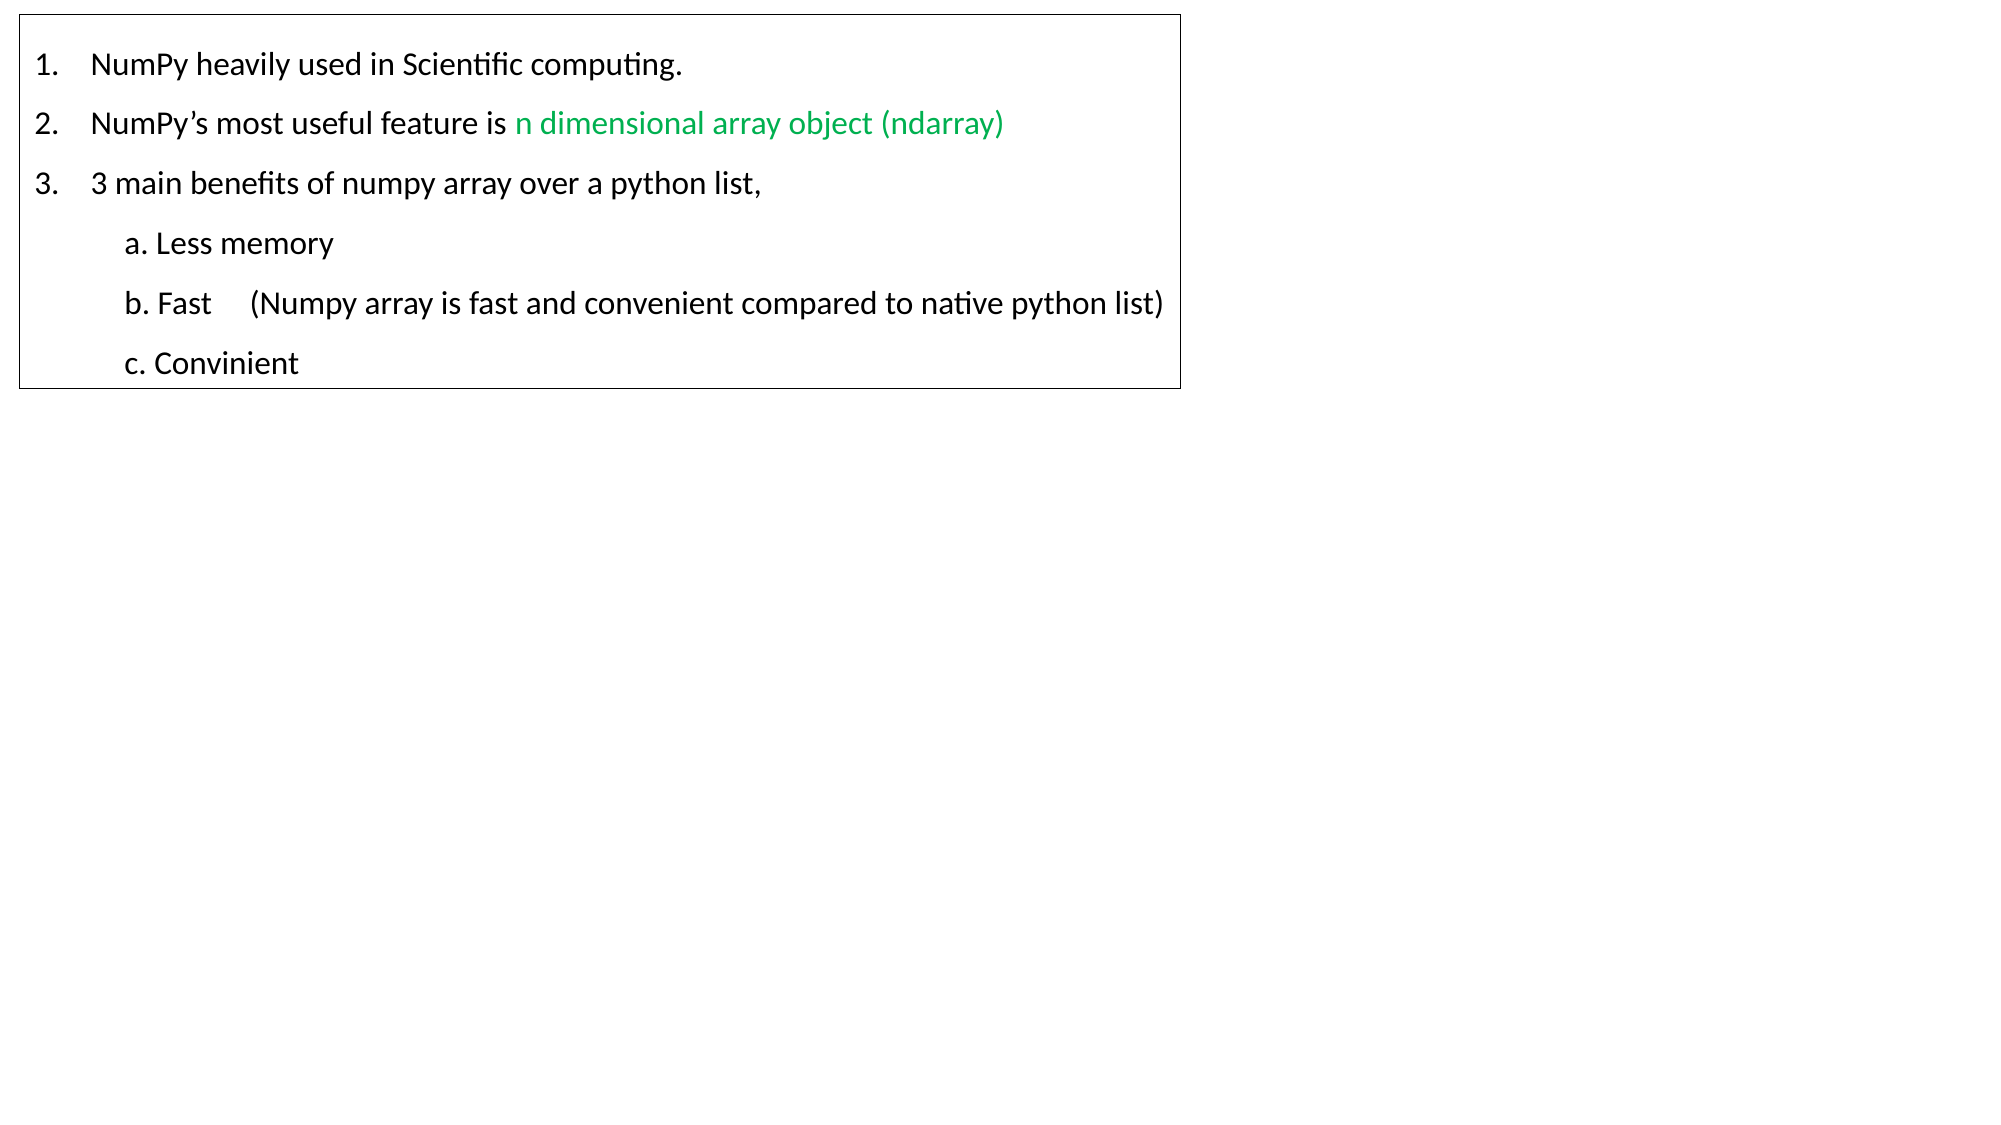

NumPy heavily used in Scientific computing.
NumPy’s most useful feature is n dimensional array object (ndarray)
3 main benefits of numpy array over a python list,
            a. Less memory
            b. Fast     (Numpy array is fast and convenient compared to native python list)
            c. Convinient